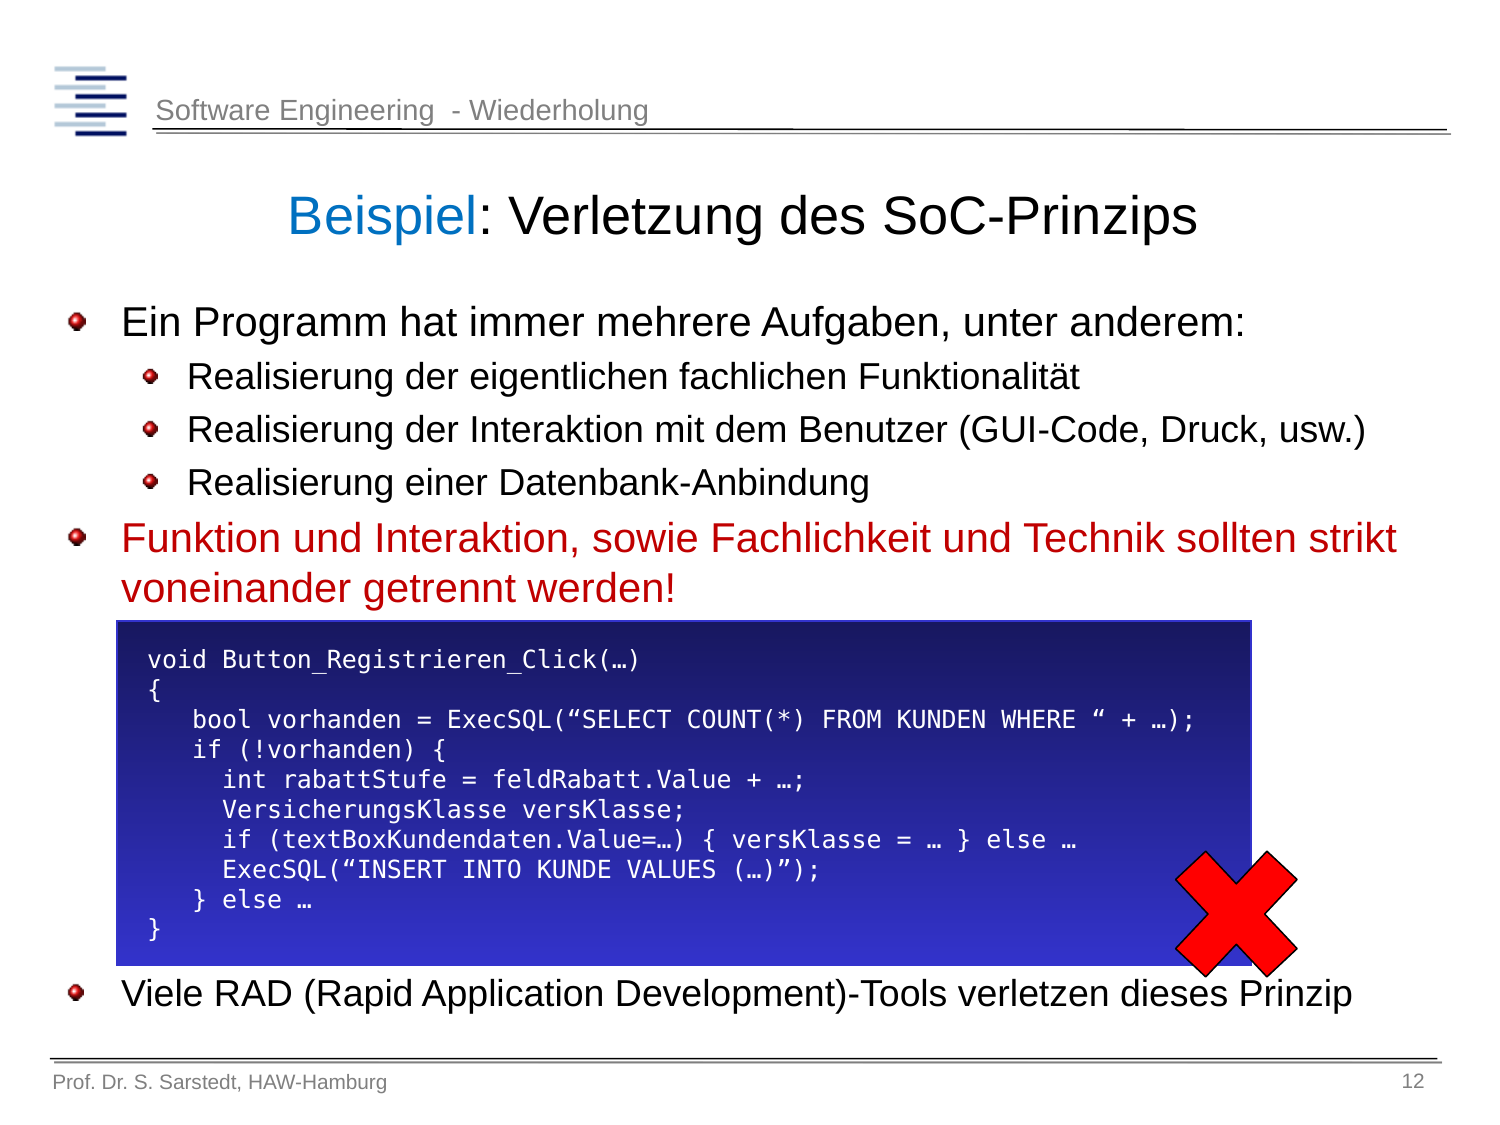

# Beispiel: Verletzung des SoC-Prinzips
Ein Programm hat immer mehrere Aufgaben, unter anderem:
Realisierung der eigentlichen fachlichen Funktionalität
Realisierung der Interaktion mit dem Benutzer (GUI-Code, Druck, usw.)
Realisierung einer Datenbank-Anbindung
Funktion und Interaktion, sowie Fachlichkeit und Technik sollten strikt voneinander getrennt werden!

Viele RAD (Rapid Application Development)-Tools verletzen dieses Prinzip

void Button_Registrieren_Click(…)
{
   bool vorhanden = ExecSQL(“SELECT COUNT(*) FROM KUNDEN WHERE “ + …);
   if (!vorhanden) {
     int rabattStufe = feldRabatt.Value + …;
     VersicherungsKlasse versKlasse;
     if (textBoxKundendaten.Value=…) { versKlasse = … } else …
     ExecSQL(“INSERT INTO KUNDE VALUES (…)”);
   } else …
}